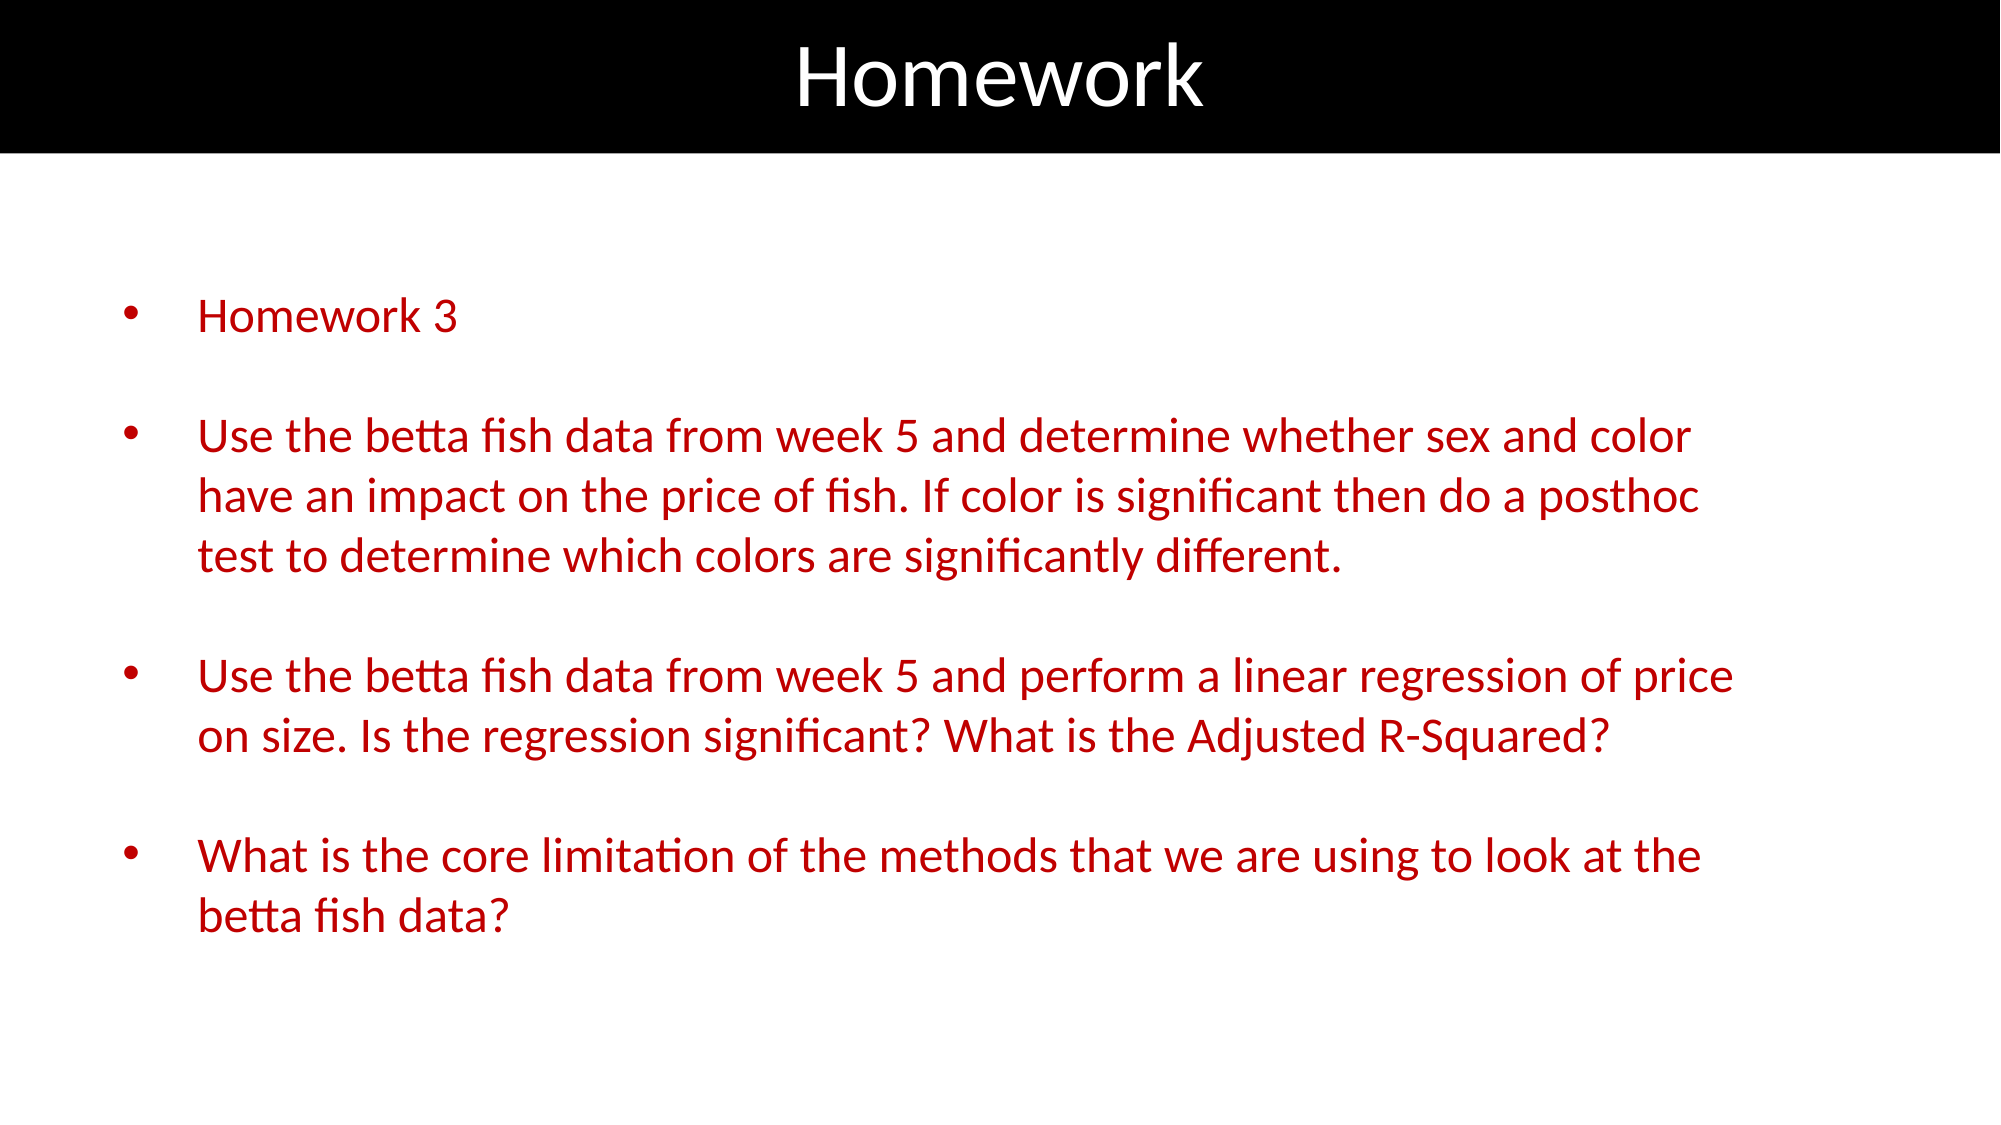

# Homework
Homework 3

Use the betta fish data from week 5 and determine whether sex and color have an impact on the price of fish. If color is significant then do a posthoc test to determine which colors are significantly different.

Use the betta fish data from week 5 and perform a linear regression of price on size. Is the regression significant? What is the Adjusted R-Squared?

What is the core limitation of the methods that we are using to look at the betta fish data?